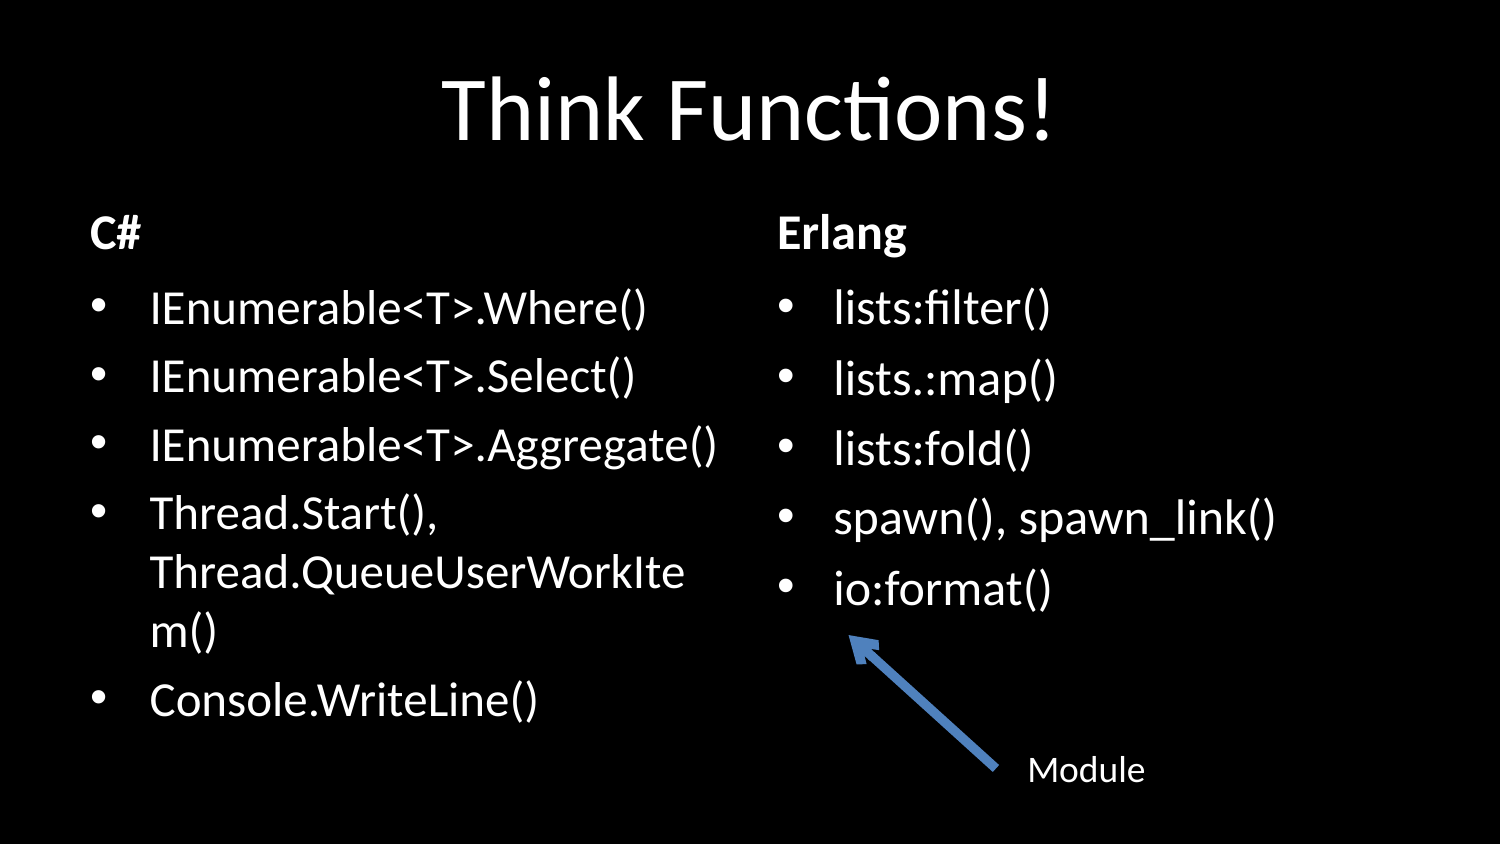

# Think Functions!
C#
Erlang
IEnumerable<T>.Where()
IEnumerable<T>.Select()
IEnumerable<T>.Aggregate()
Thread.Start(), Thread.QueueUserWorkItem()
Console.WriteLine()
lists:filter()
lists.:map()
lists:fold()
spawn(), spawn_link()
io:format()
Module